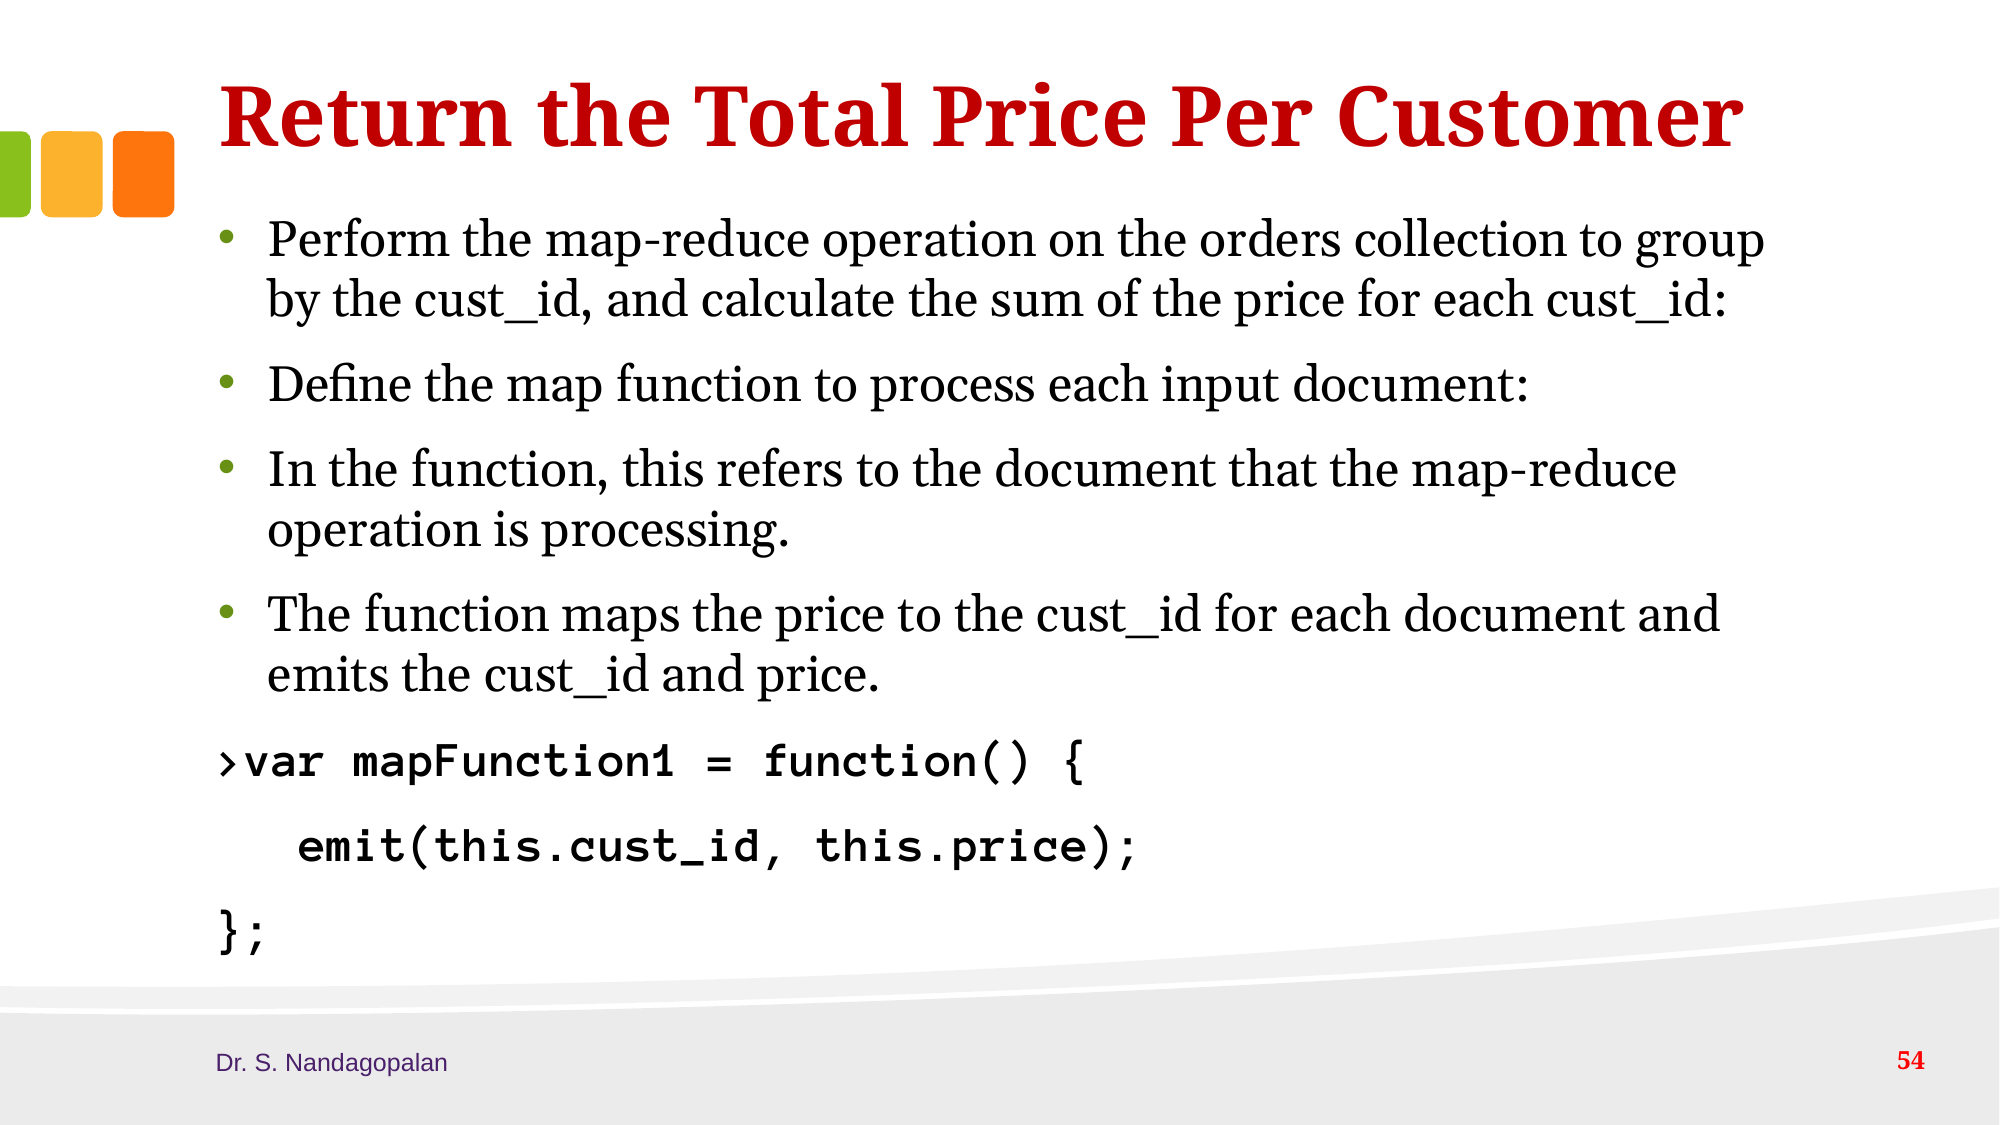

# Return the Total Price Per Customer
Perform the map-reduce operation on the orders collection to group by the cust_id, and calculate the sum of the price for each cust_id:
Define the map function to process each input document:
In the function, this refers to the document that the map-reduce operation is processing.
The function maps the price to the cust_id for each document and emits the cust_id and price.
>var mapFunction1 = function() {
   emit(this.cust_id, this.price);
};
Dr. S. Nandagopalan
54